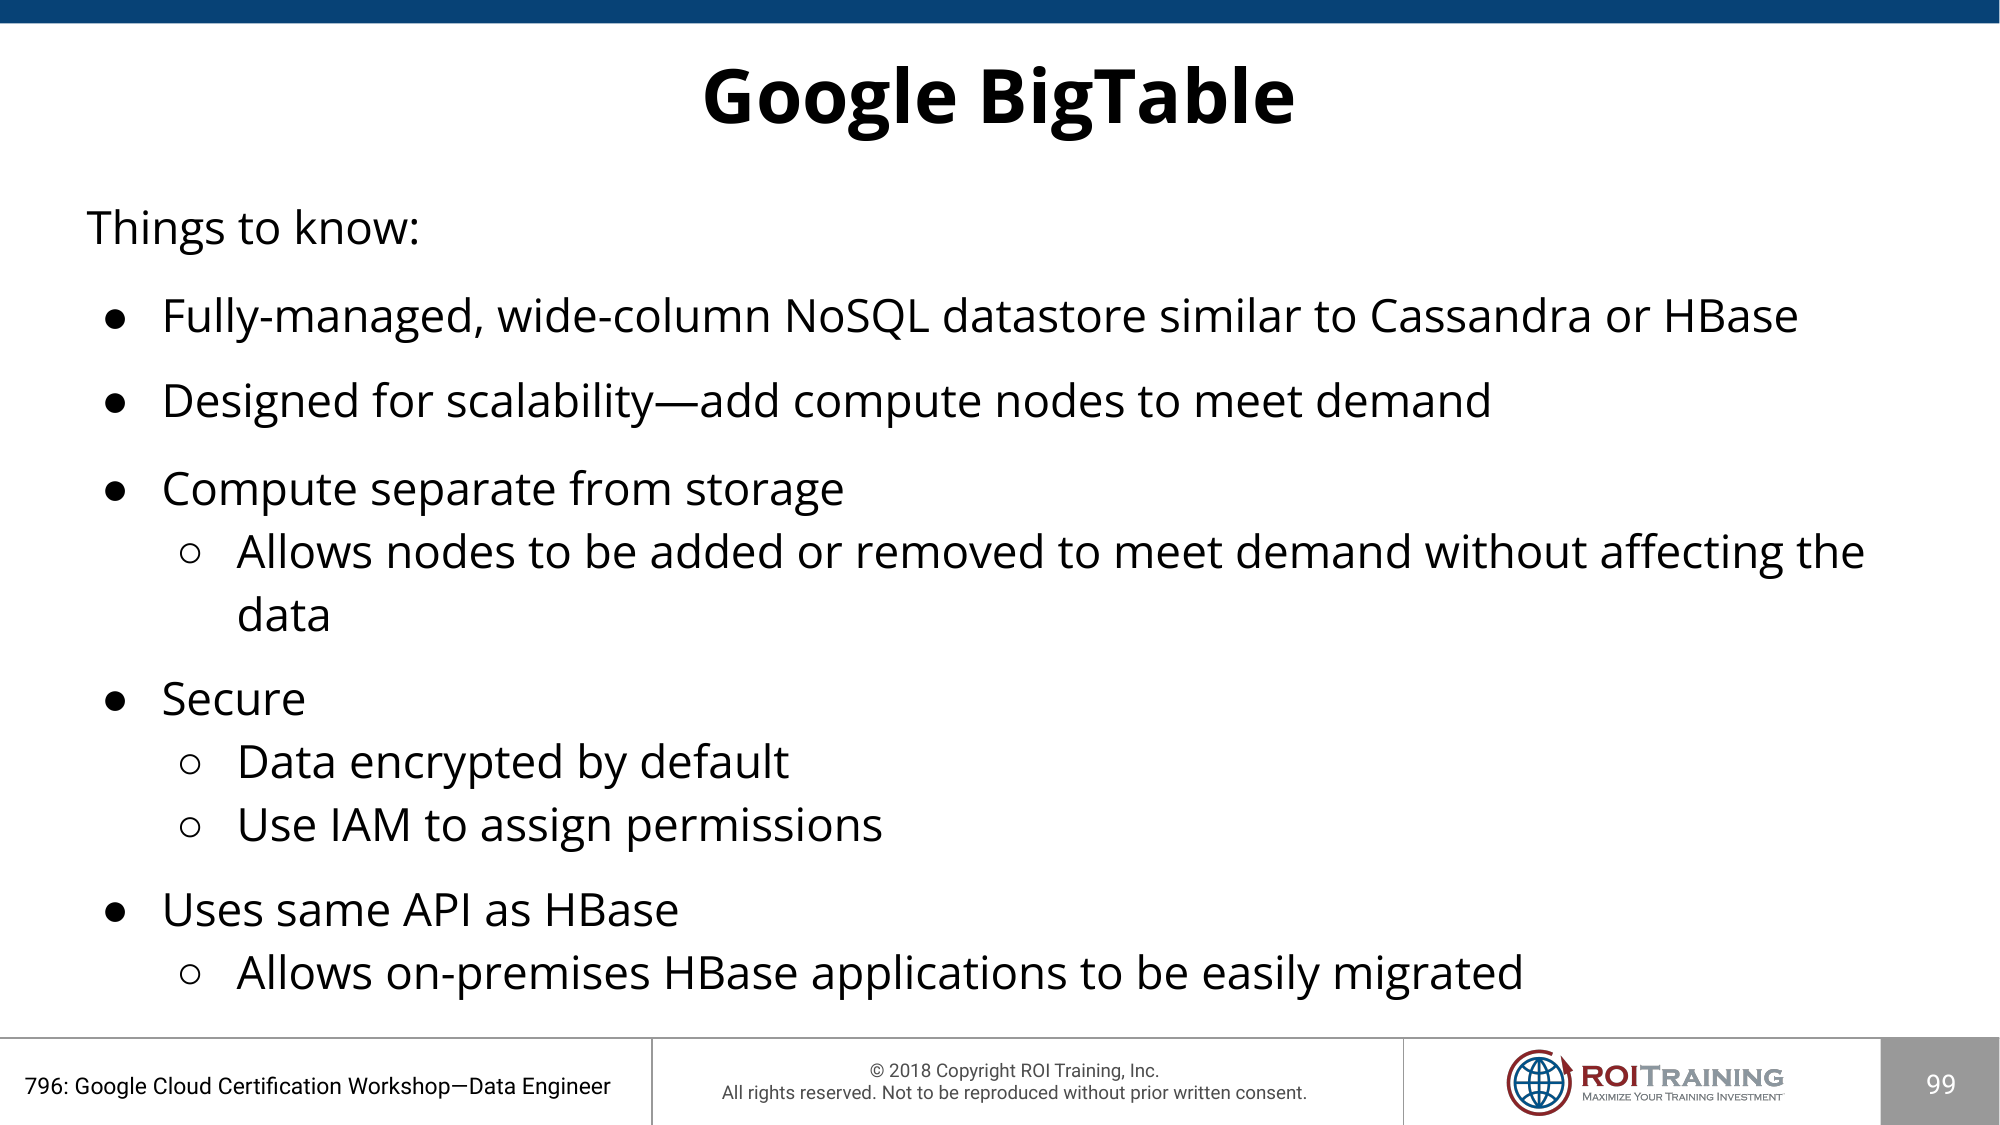

# Google BigTable
Things to know:
Fully-managed, wide-column NoSQL datastore similar to Cassandra or HBase
Designed for scalability—add compute nodes to meet demand
Compute separate from storage
Allows nodes to be added or removed to meet demand without affecting the data
Secure
Data encrypted by default
Use IAM to assign permissions
Uses same API as HBase
Allows on-premises HBase applications to be easily migrated